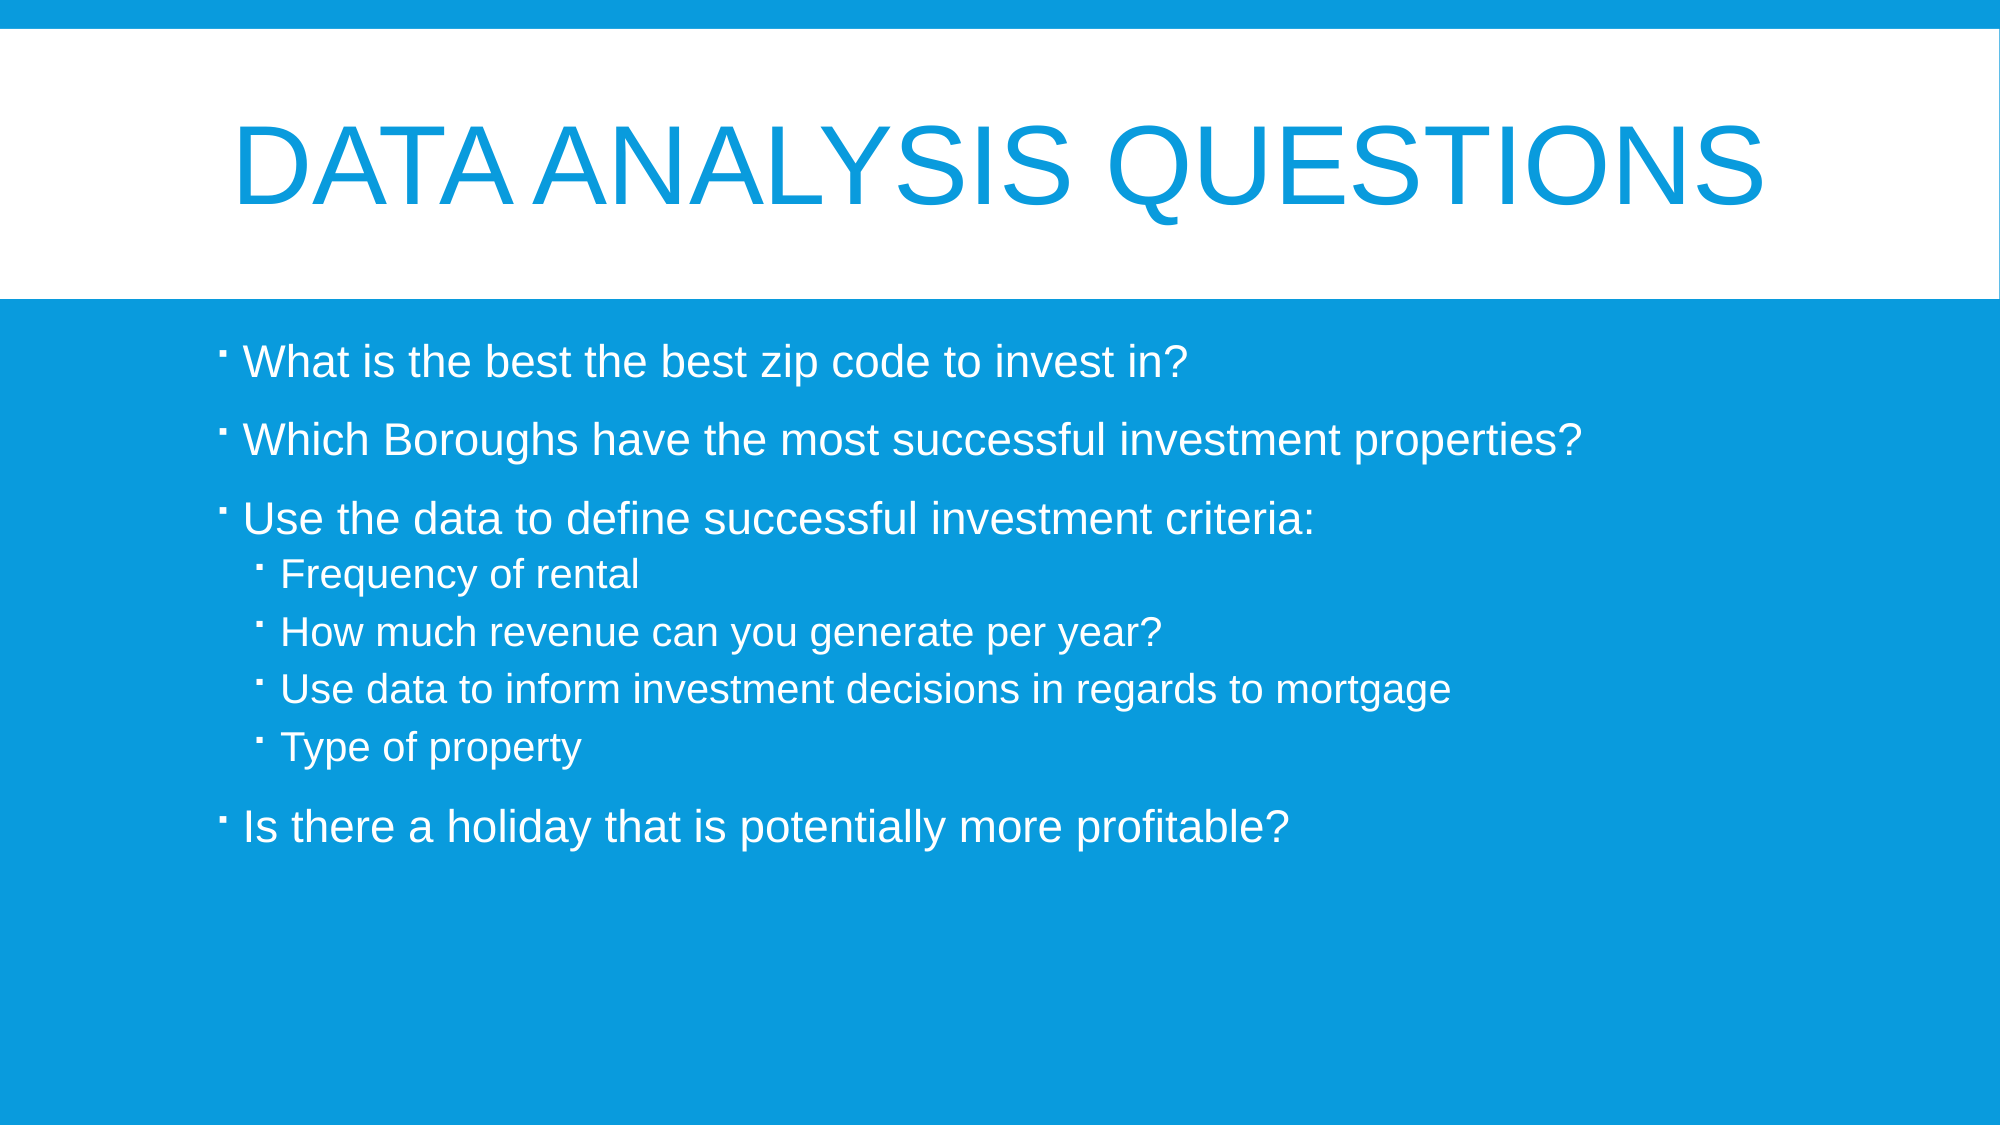

# Data analysis questions
What is the best the best zip code to invest in?
Which Boroughs have the most successful investment properties?
Use the data to define successful investment criteria:
Frequency of rental
How much revenue can you generate per year?
Use data to inform investment decisions in regards to mortgage
Type of property
Is there a holiday that is potentially more profitable?